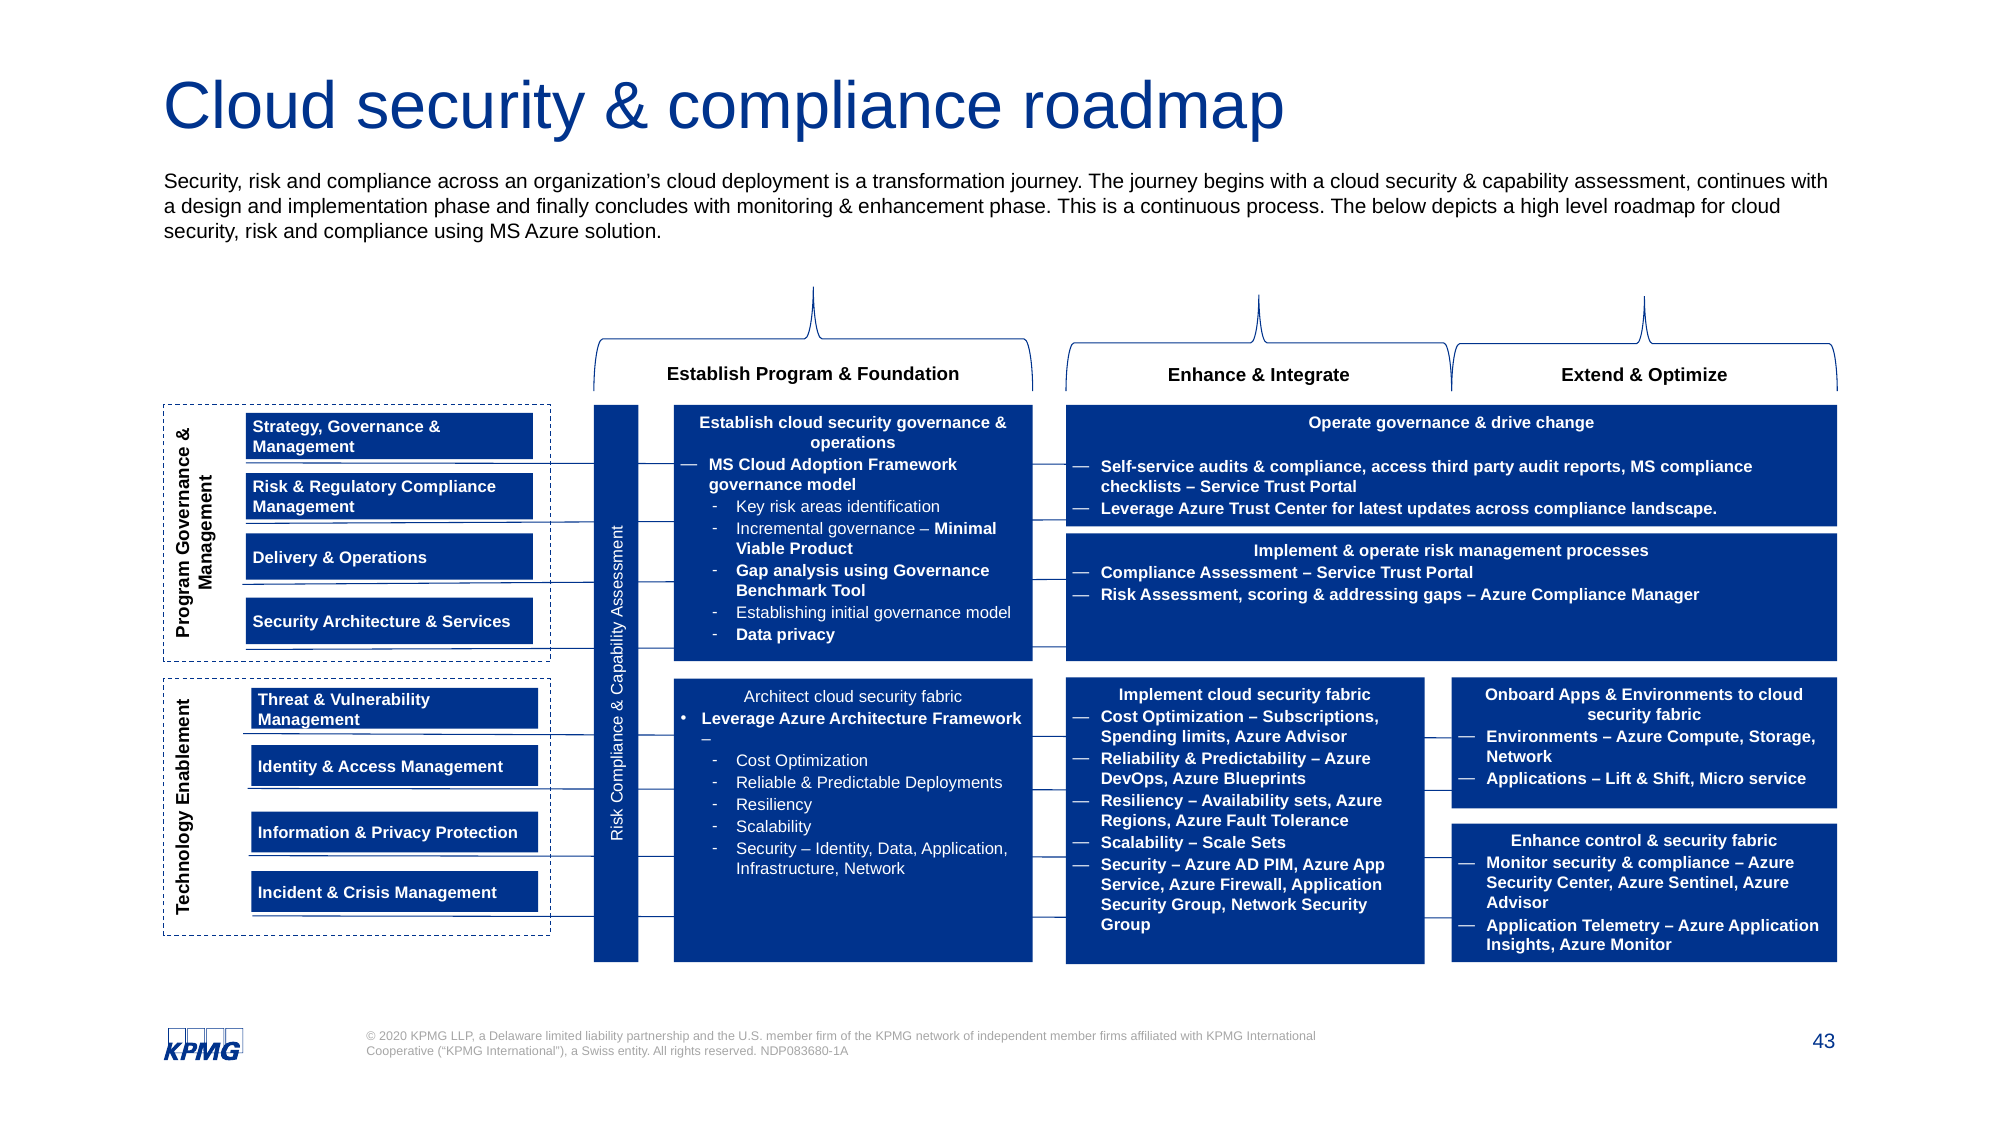

# Cloud security & compliance roadmap
Establish Program & Foundation
Enhance & Integrate
Extend & Optimize
Security, risk and compliance across an organization’s cloud deployment is a transformation journey. The journey begins with a cloud security & capability assessment, continues with a design and implementation phase and finally concludes with monitoring & enhancement phase. This is a continuous process. The below depicts a high level roadmap for cloud security, risk and compliance using MS Azure solution.
Cloud Security/Risk Domains
Program Governance & Management
Establish cloud security governance & operations
MS Cloud Adoption Framework governance model
Key risk areas identification
Incremental governance – Minimal Viable Product
Gap analysis using Governance Benchmark Tool
Establishing initial governance model
Data privacy
Risk Compliance & Capability Assessment
Operate governance & drive change

Self-service audits & compliance, access third party audit reports, MS compliance checklists – Service Trust Portal
Leverage Azure Trust Center for latest updates across compliance landscape.
Strategy, Governance & Management
Risk & Regulatory Compliance Management
Delivery & Operations
Implement & operate risk management processes
Compliance Assessment – Service Trust Portal
Risk Assessment, scoring & addressing gaps – Azure Compliance Manager

Security Architecture & Services
Onboard Apps & Environments to cloud security fabric
Environments – Azure Compute, Storage, Network
Applications – Lift & Shift, Micro service
Implement cloud security fabric
Cost Optimization – Subscriptions, Spending limits, Azure Advisor
Reliability & Predictability – Azure DevOps, Azure Blueprints
Resiliency – Availability sets, Azure Regions, Azure Fault Tolerance
Scalability – Scale Sets
Security – Azure AD PIM, Azure App Service, Azure Firewall, Application Security Group, Network Security Group

Technology Enablement
Architect cloud security fabric
Leverage Azure Architecture Framework –
Cost Optimization
Reliable & Predictable Deployments
Resiliency
Scalability
Security – Identity, Data, Application, Infrastructure, Network
Threat & Vulnerability Management
Identity & Access Management
Information & Privacy Protection
Enhance control & security fabric
Monitor security & compliance – Azure Security Center, Azure Sentinel, Azure Advisor
Application Telemetry – Azure Application Insights, Azure Monitor
Incident & Crisis Management